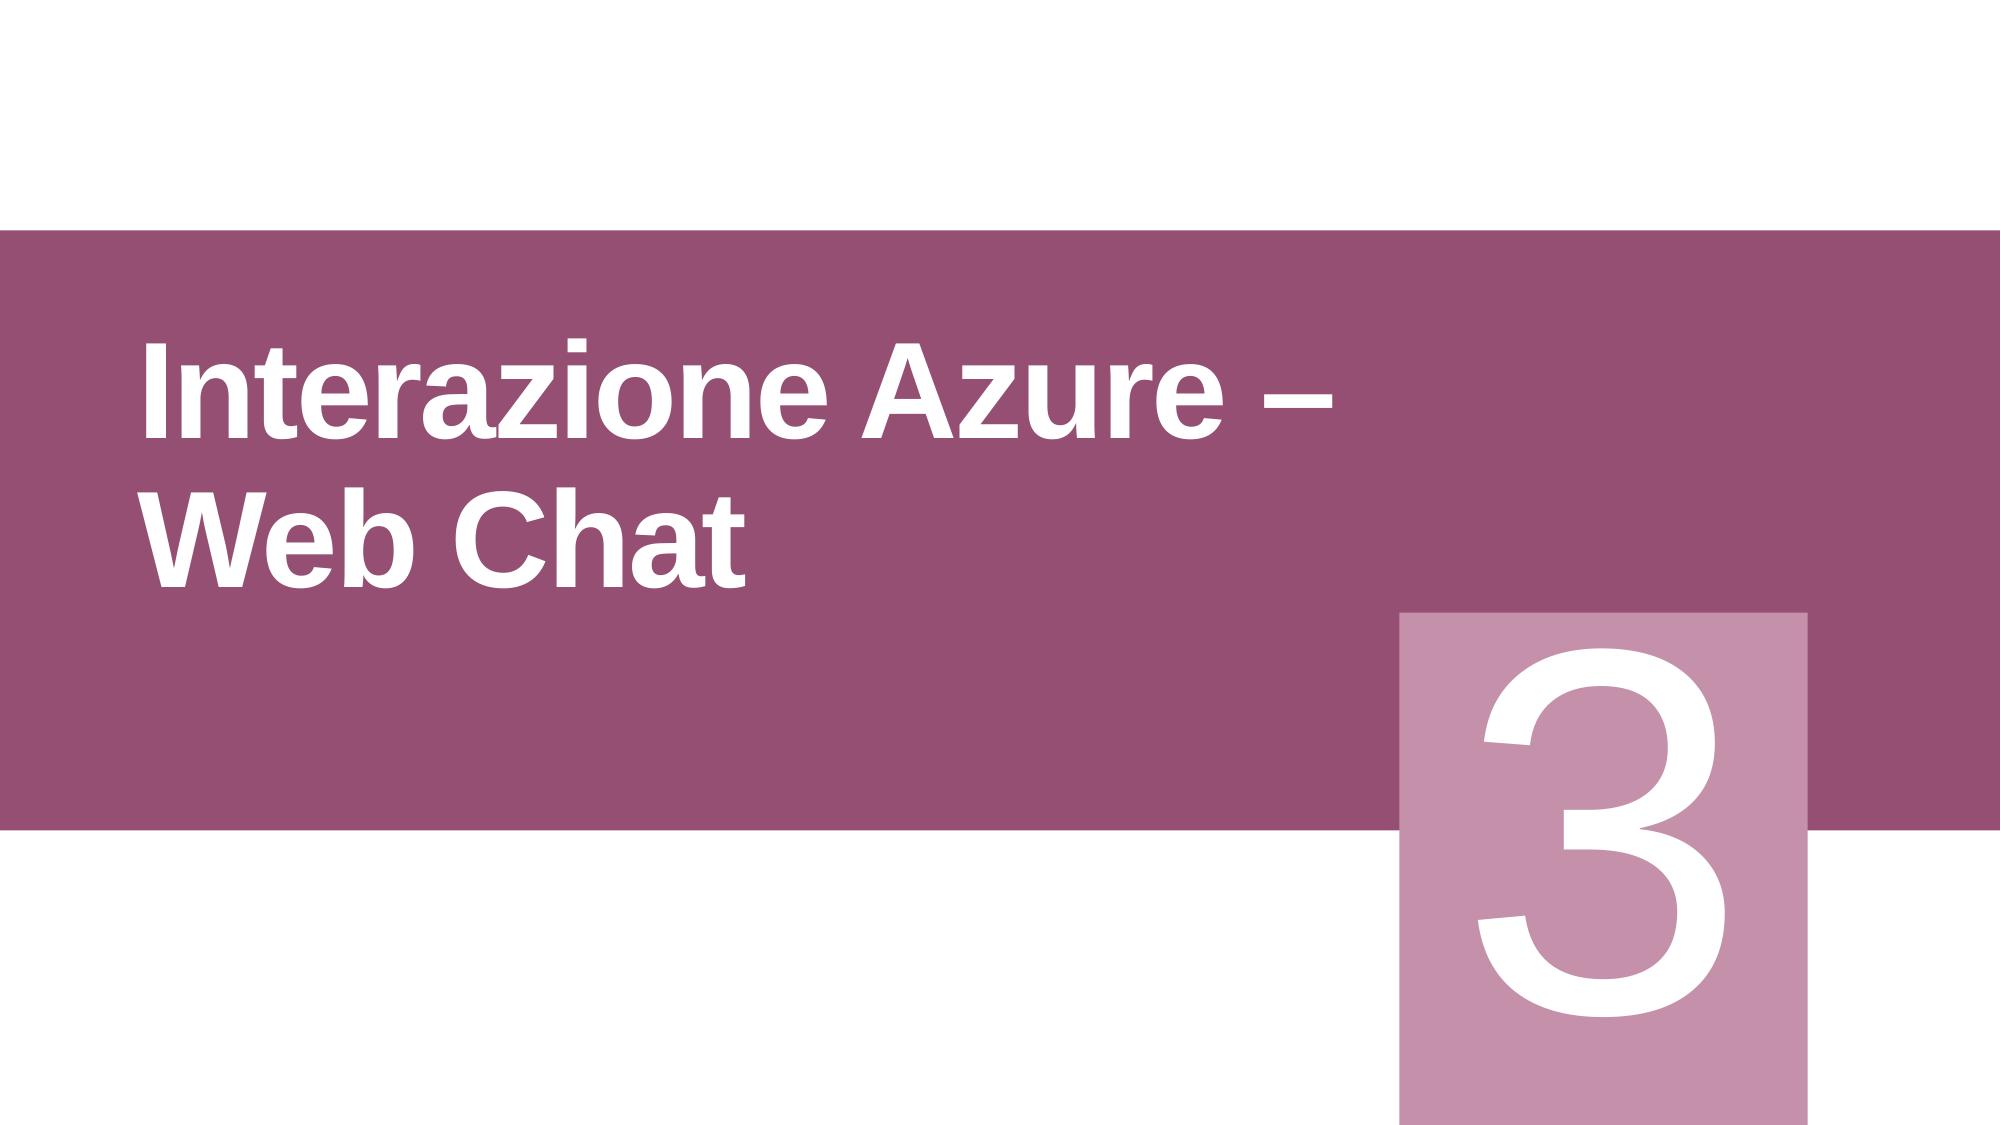

# Interazione Azure – Web Chat
3